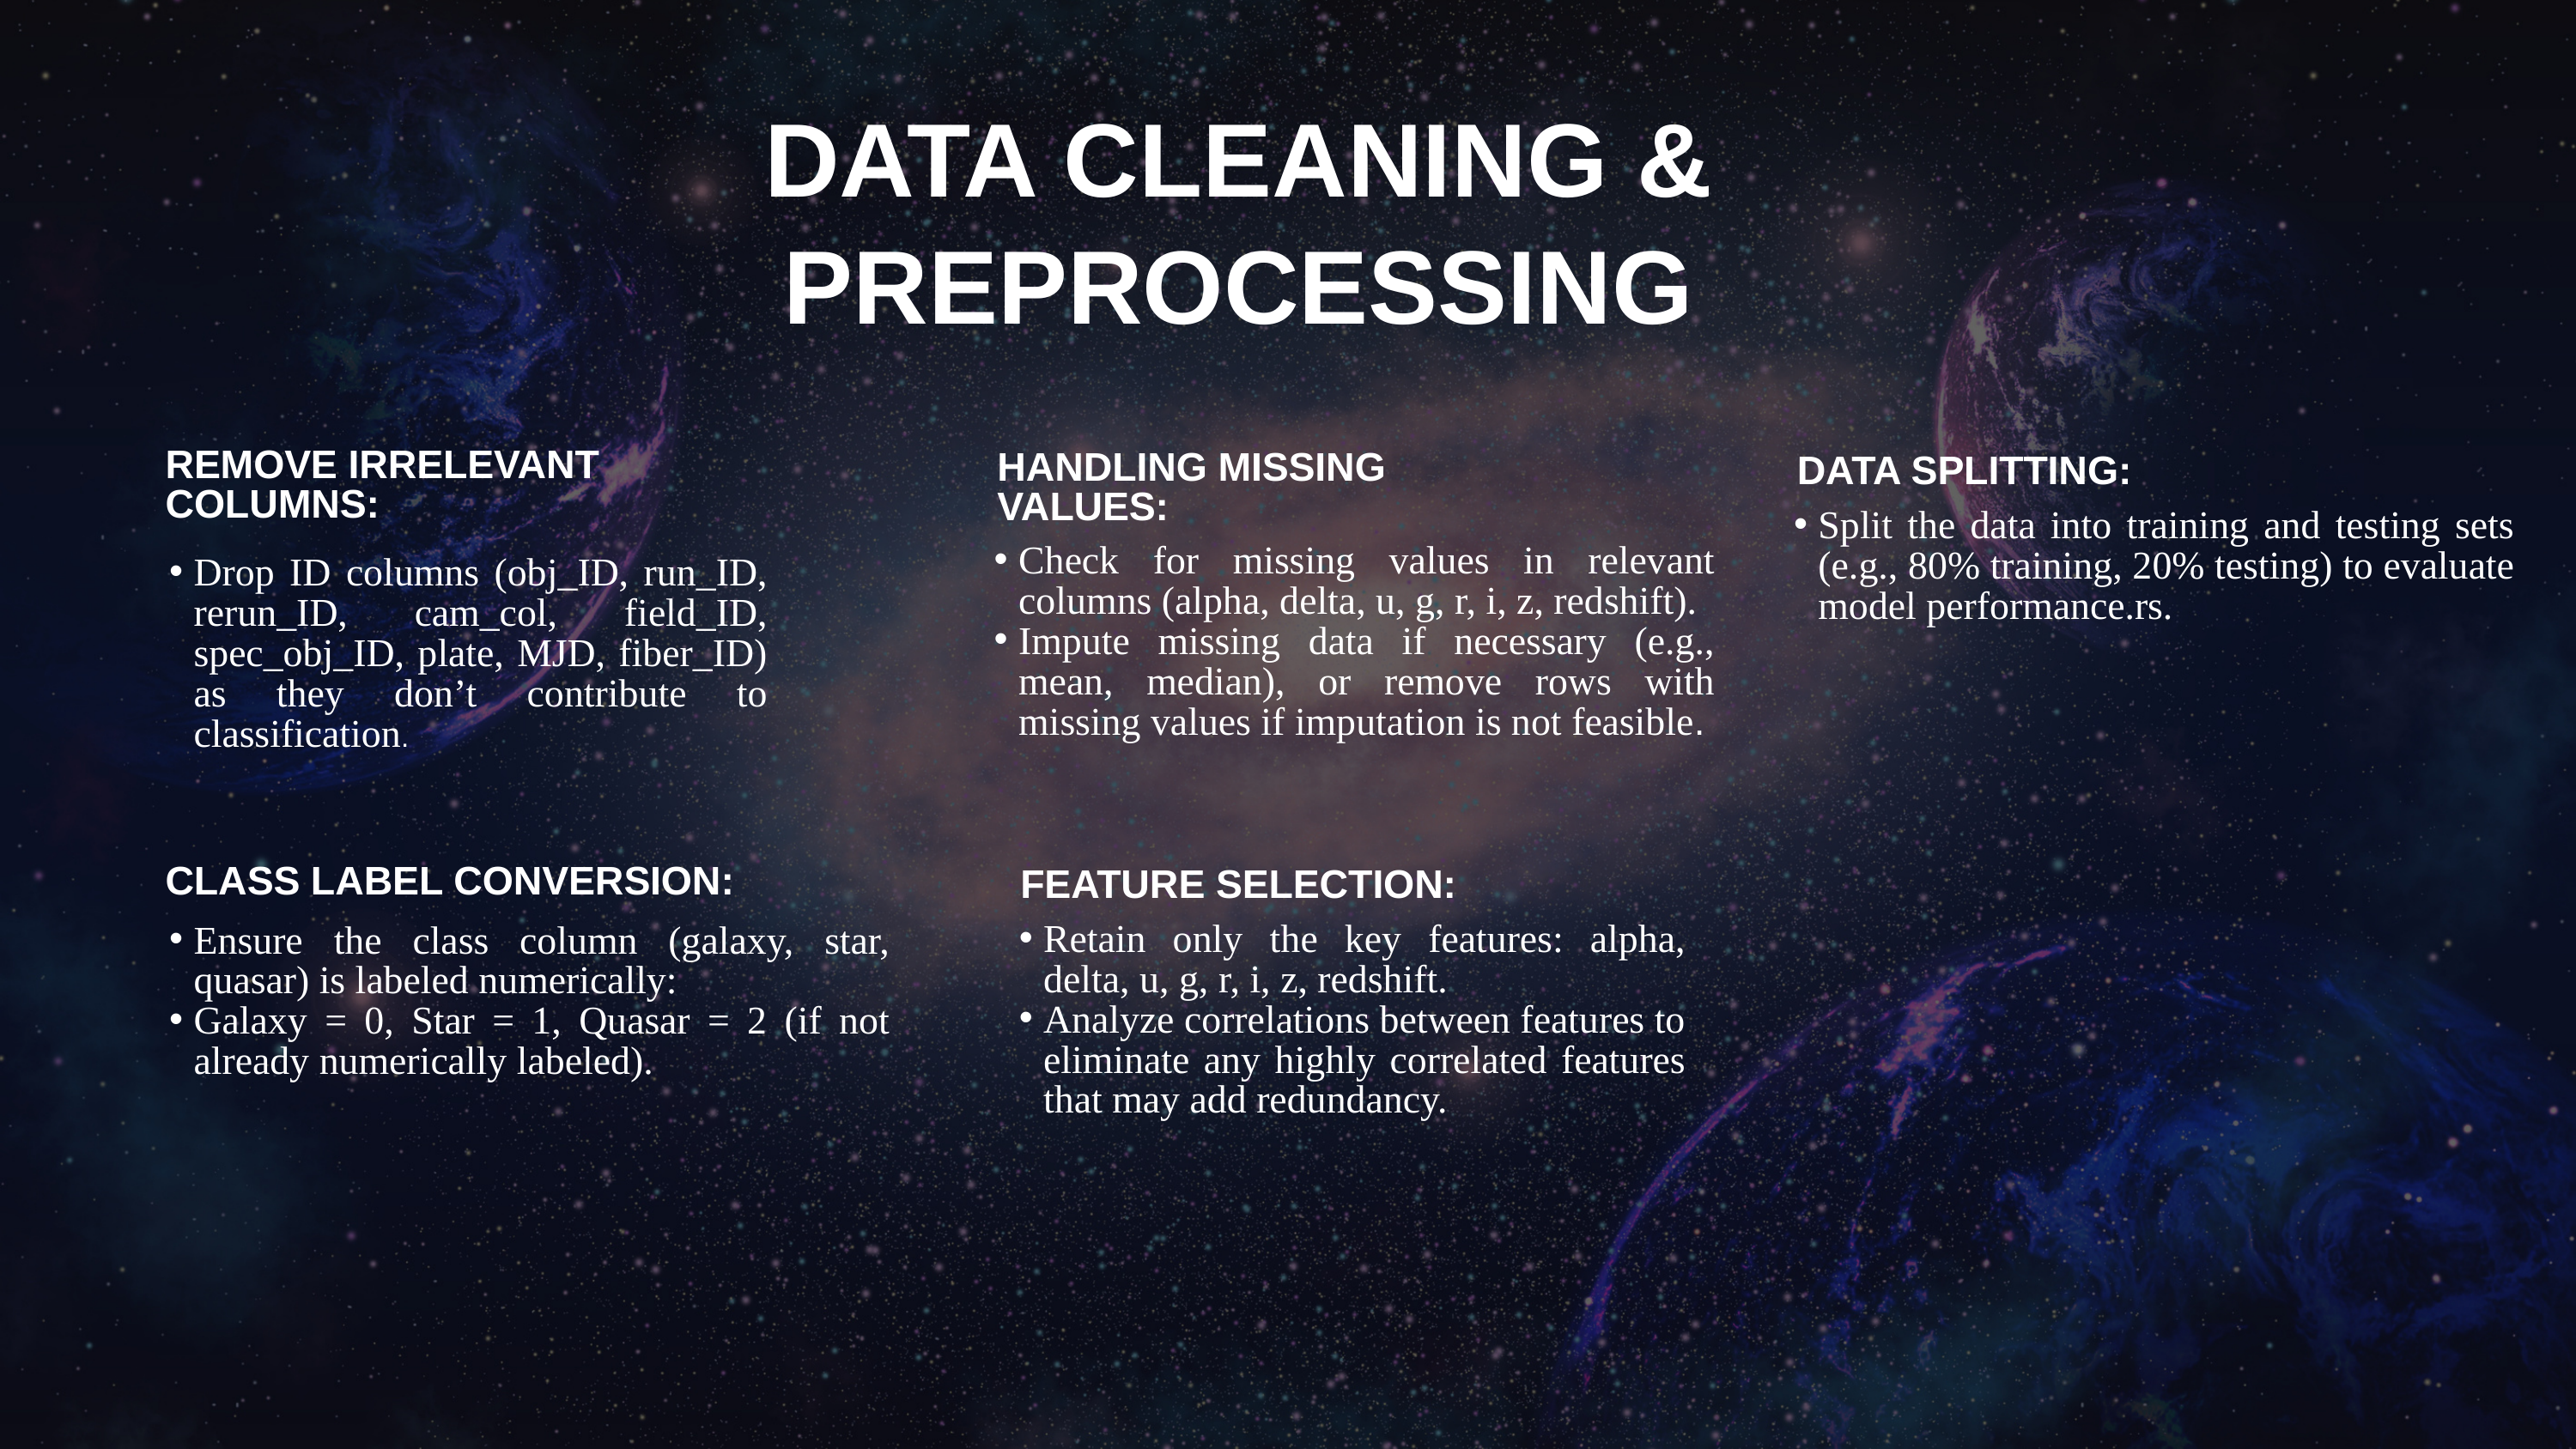

DATA CLEANING & PREPROCESSING
REMOVE IRRELEVANT COLUMNS:
Drop ID columns (obj_ID, run_ID, rerun_ID, cam_col, field_ID, spec_obj_ID, plate, MJD, fiber_ID) as they don’t contribute to classification.
HANDLING MISSING VALUES:
Check for missing values in relevant columns (alpha, delta, u, g, r, i, z, redshift).
Impute missing data if necessary (e.g., mean, median), or remove rows with missing values if imputation is not feasible.

DATA SPLITTING:
Split the data into training and testing sets (e.g., 80% training, 20% testing) to evaluate model performance.rs.

CLASS LABEL CONVERSION:
FEATURE SELECTION:
Retain only the key features: alpha, delta, u, g, r, i, z, redshift.
Analyze correlations between features to eliminate any highly correlated features that may add redundancy.

Ensure the class column (galaxy, star, quasar) is labeled numerically:
Galaxy = 0, Star = 1, Quasar = 2 (if not already numerically labeled).